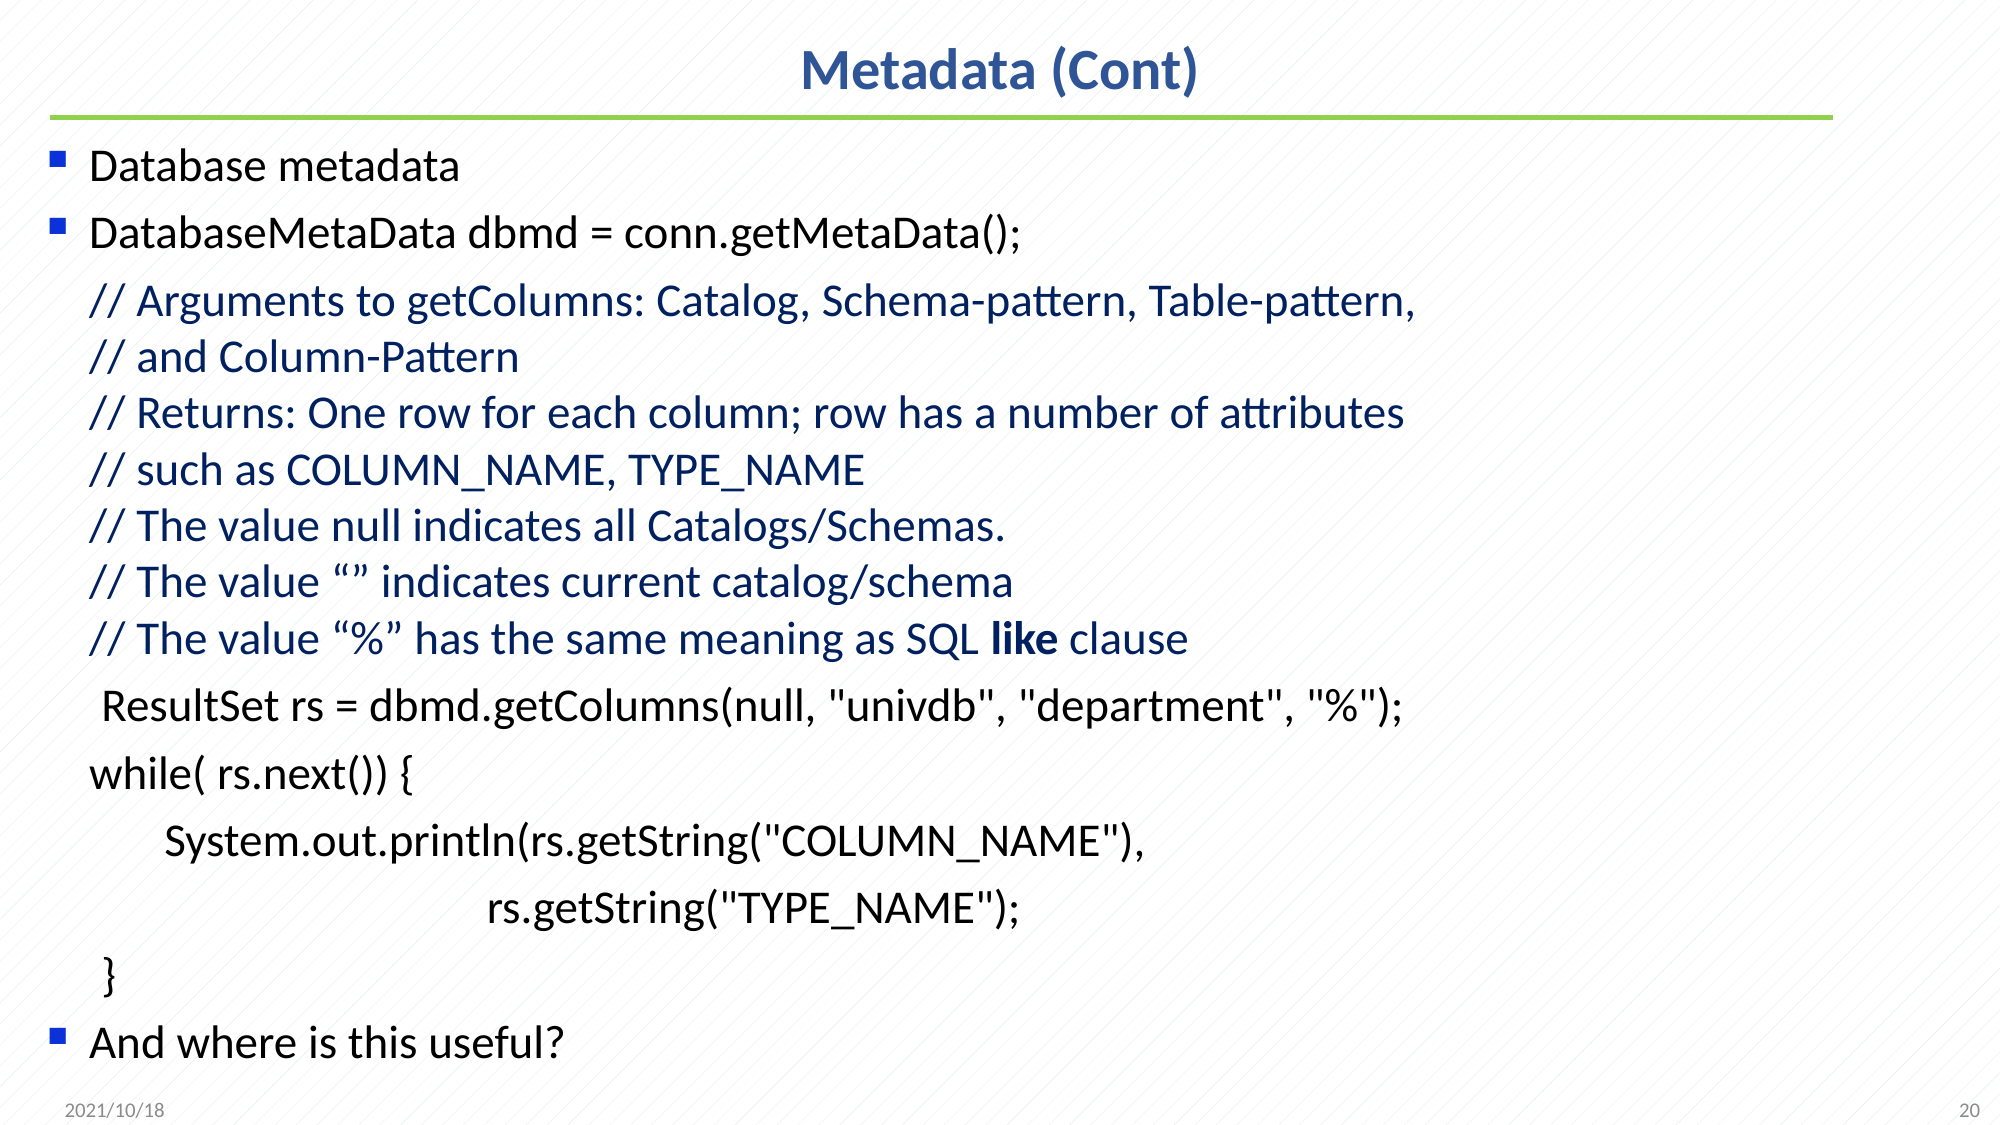

# Metadata (Cont)
Database metadata
DatabaseMetaData dbmd = conn.getMetaData();
	// Arguments to getColumns: Catalog, Schema-pattern, Table-pattern,
// and Column-Pattern
// Returns: One row for each column; row has a number of attributes
// such as COLUMN_NAME, TYPE_NAME
// The value null indicates all Catalogs/Schemas.
// The value “” indicates current catalog/schema
// The value “%” has the same meaning as SQL like clause
     ResultSet rs = dbmd.getColumns(null, "univdb", "department", "%");
	while( rs.next()) {
	       System.out.println(rs.getString("COLUMN_NAME"),
	                                     rs.getString("TYPE_NAME");
     }
And where is this useful?

20
2021/10/18